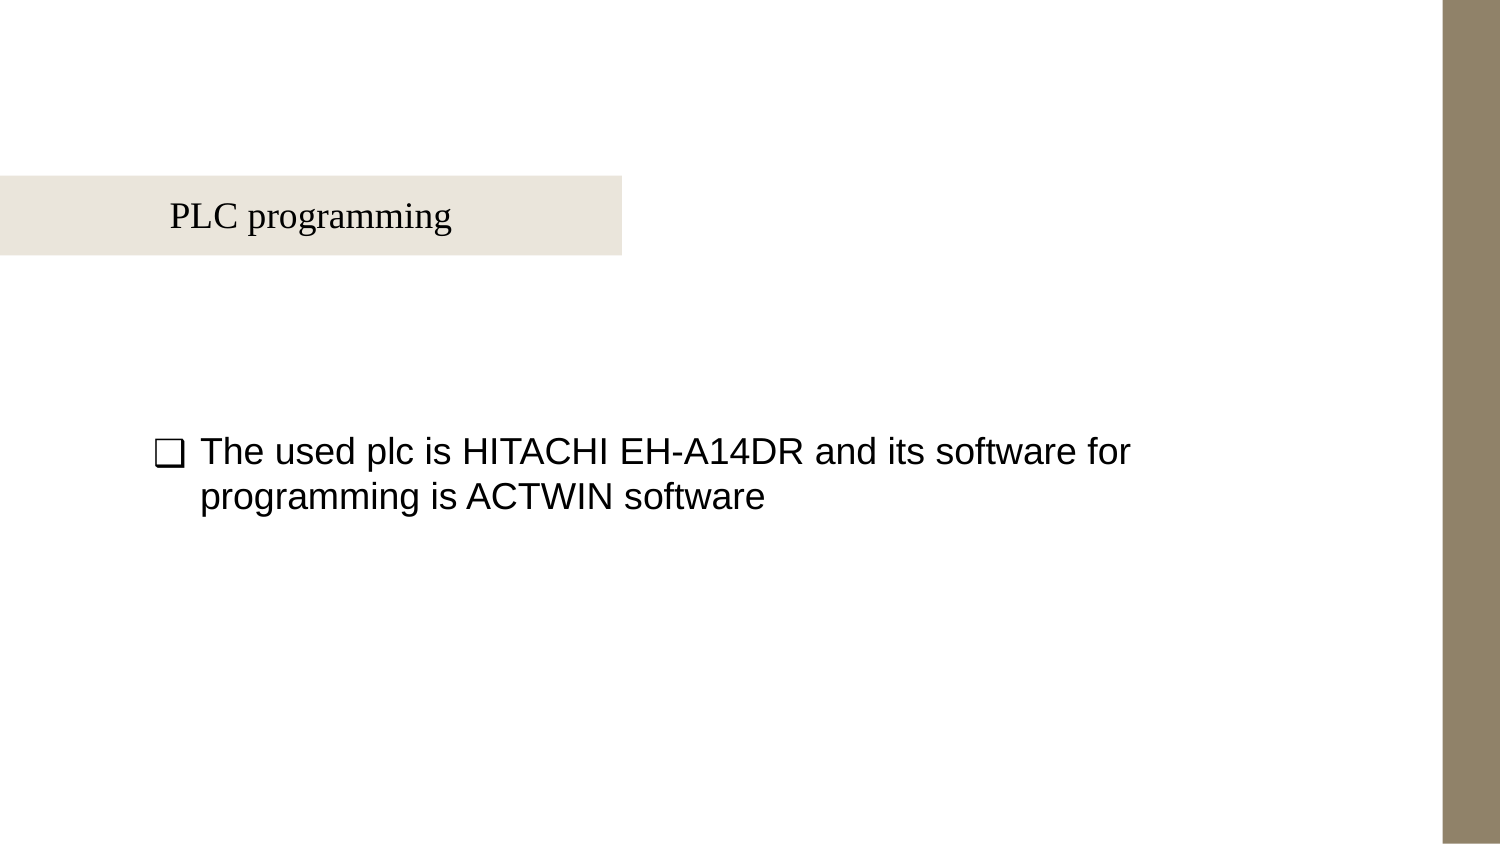

# PLC programming
The used plc is HITACHI EH-A14DR and its software for programming is ACTWIN software